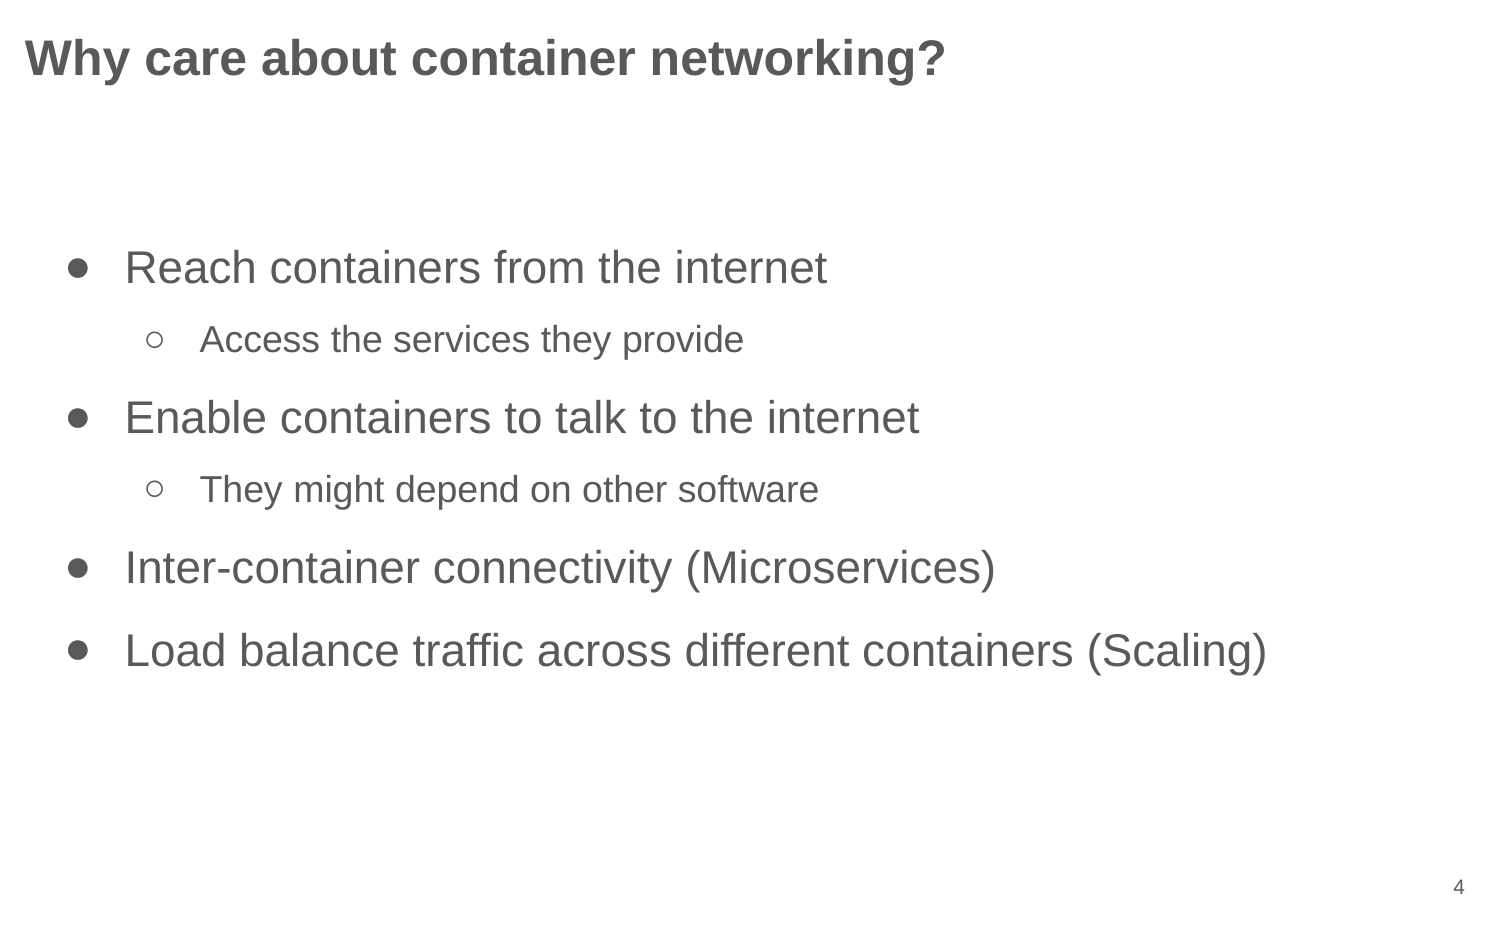

Why care about container networking?
Reach containers from the internet
Access the services they provide
Enable containers to talk to the internet
They might depend on other software
Inter-container connectivity (Microservices)
Load balance traffic across different containers (Scaling)

4